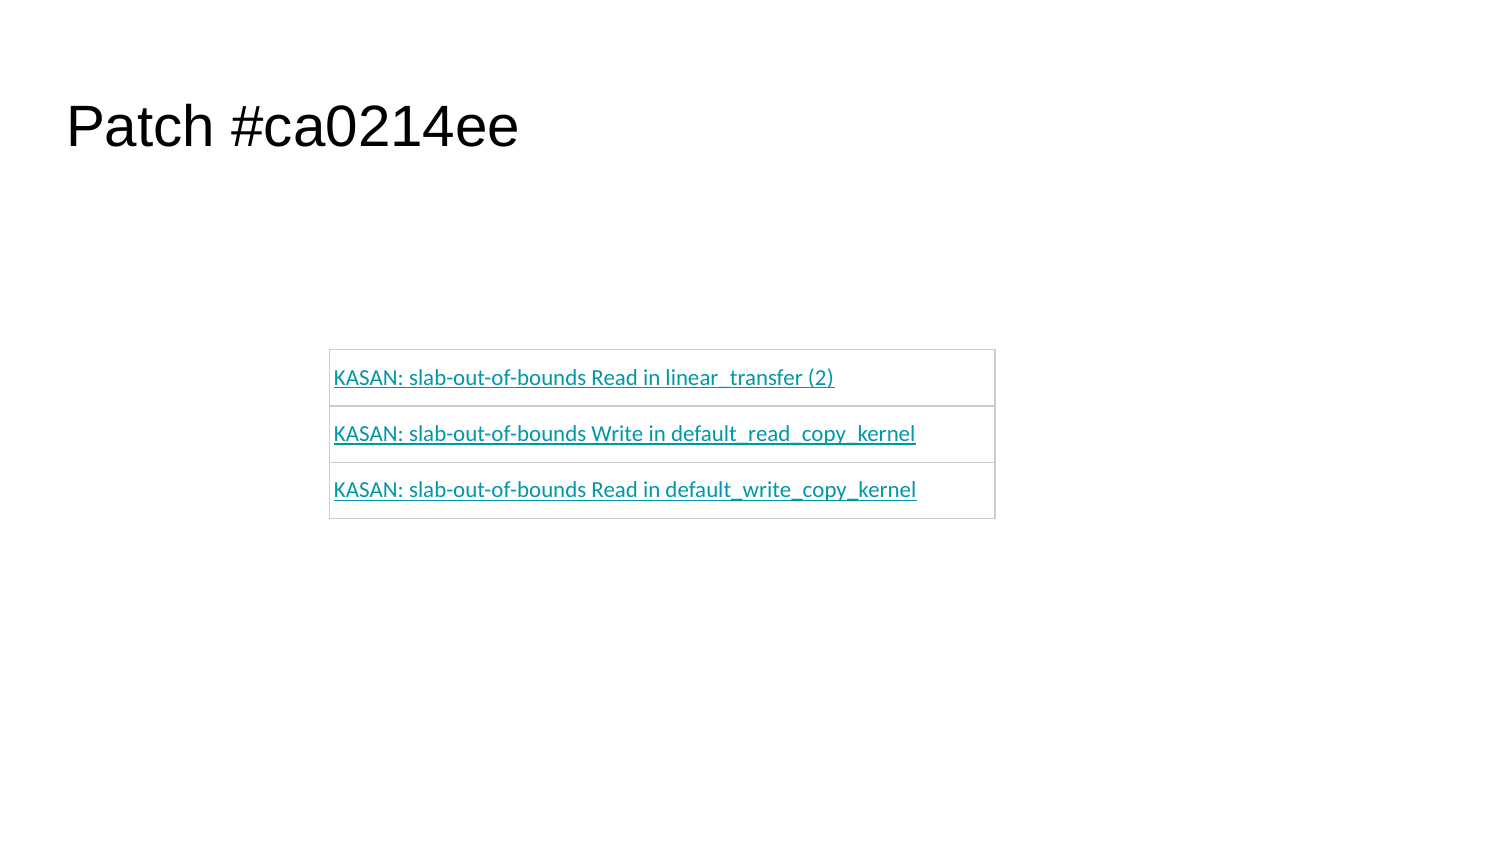

# Patch #ca0214ee
| KASAN: slab-out-of-bounds Read in linear\_transfer (2) |
| --- |
| KASAN: slab-out-of-bounds Write in default\_read\_copy\_kernel |
| KASAN: slab-out-of-bounds Read in default\_write\_copy\_kernel |